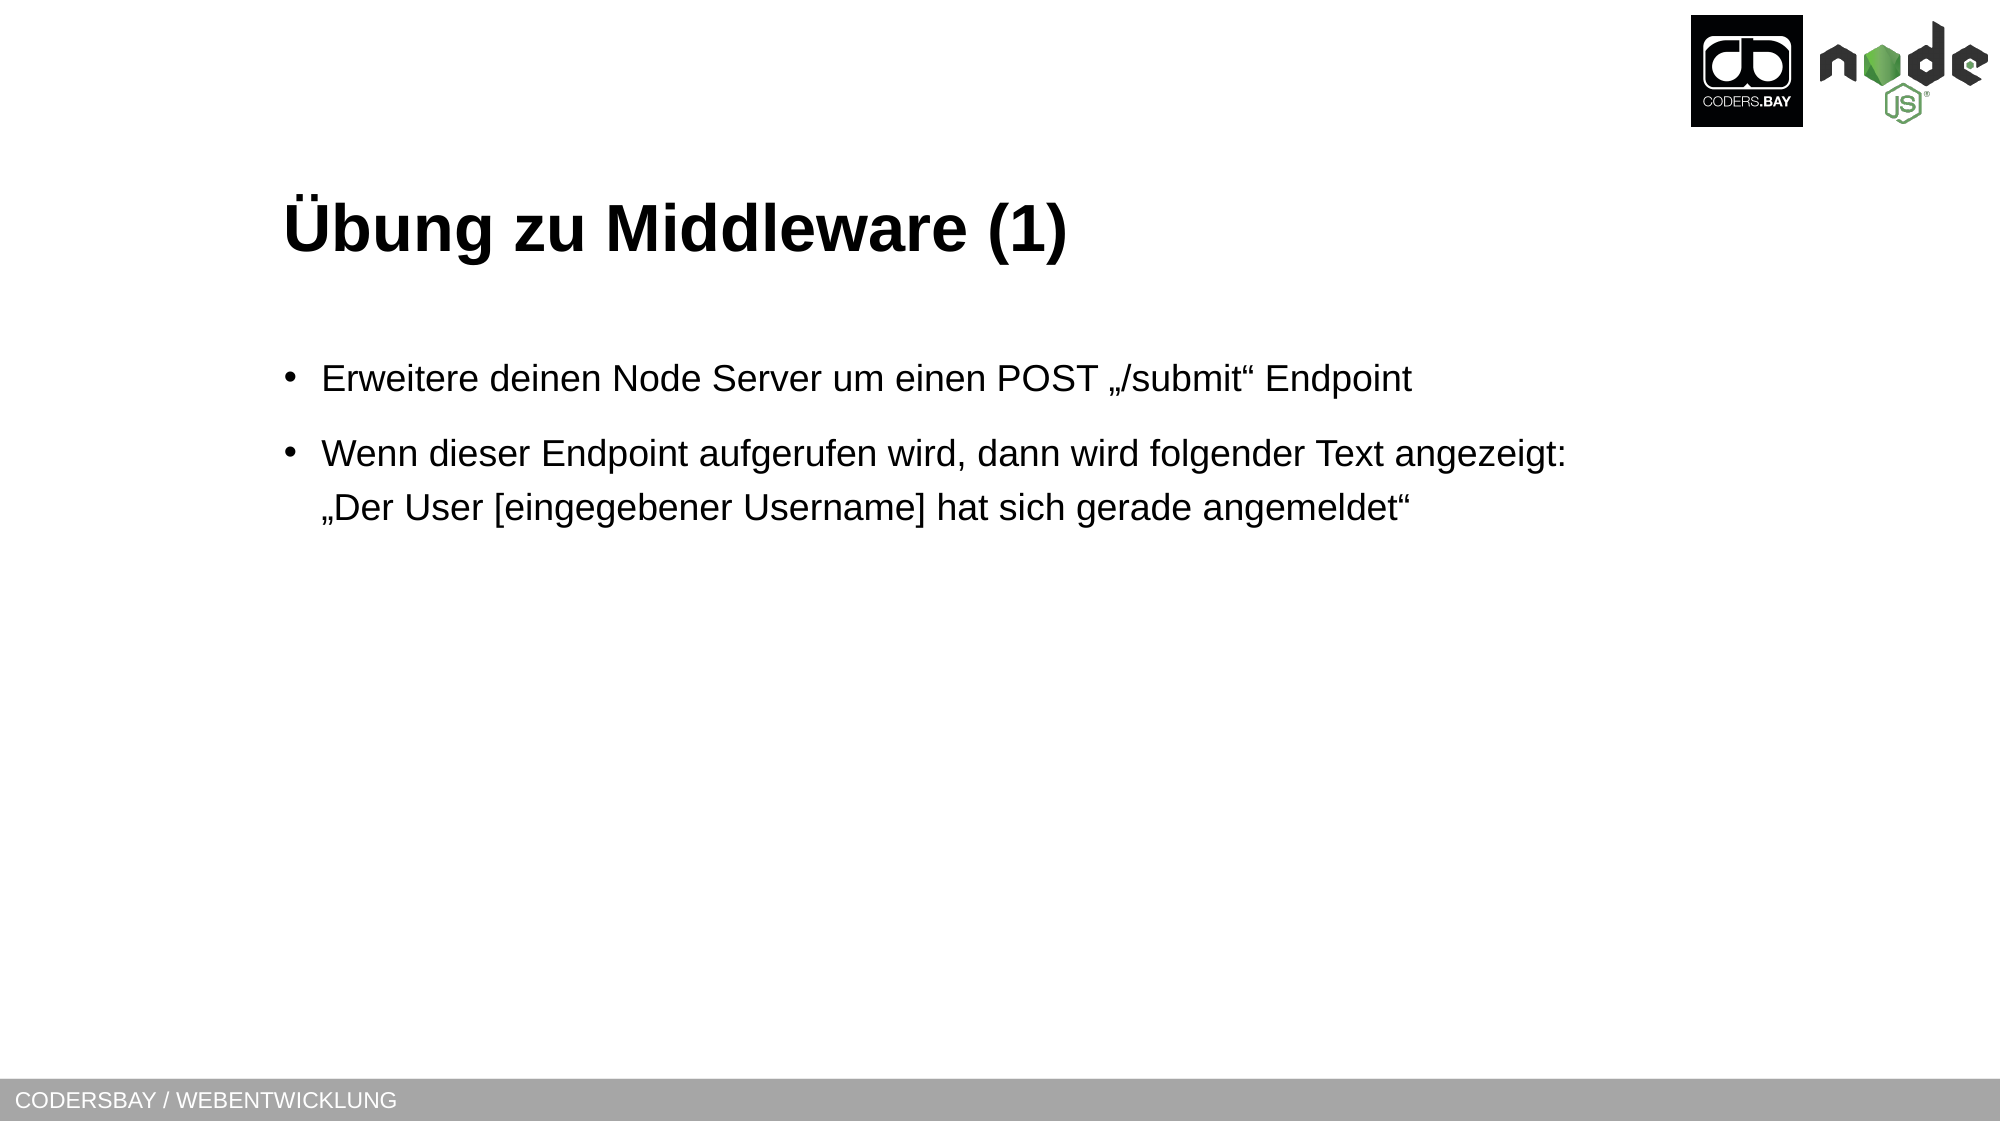

# Übung zu Middleware (1)
Erweitere deinen Node Server um einen POST „/submit“ Endpoint
Wenn dieser Endpoint aufgerufen wird, dann wird folgender Text angezeigt:
„Der User [eingegebener Username] hat sich gerade angemeldet“